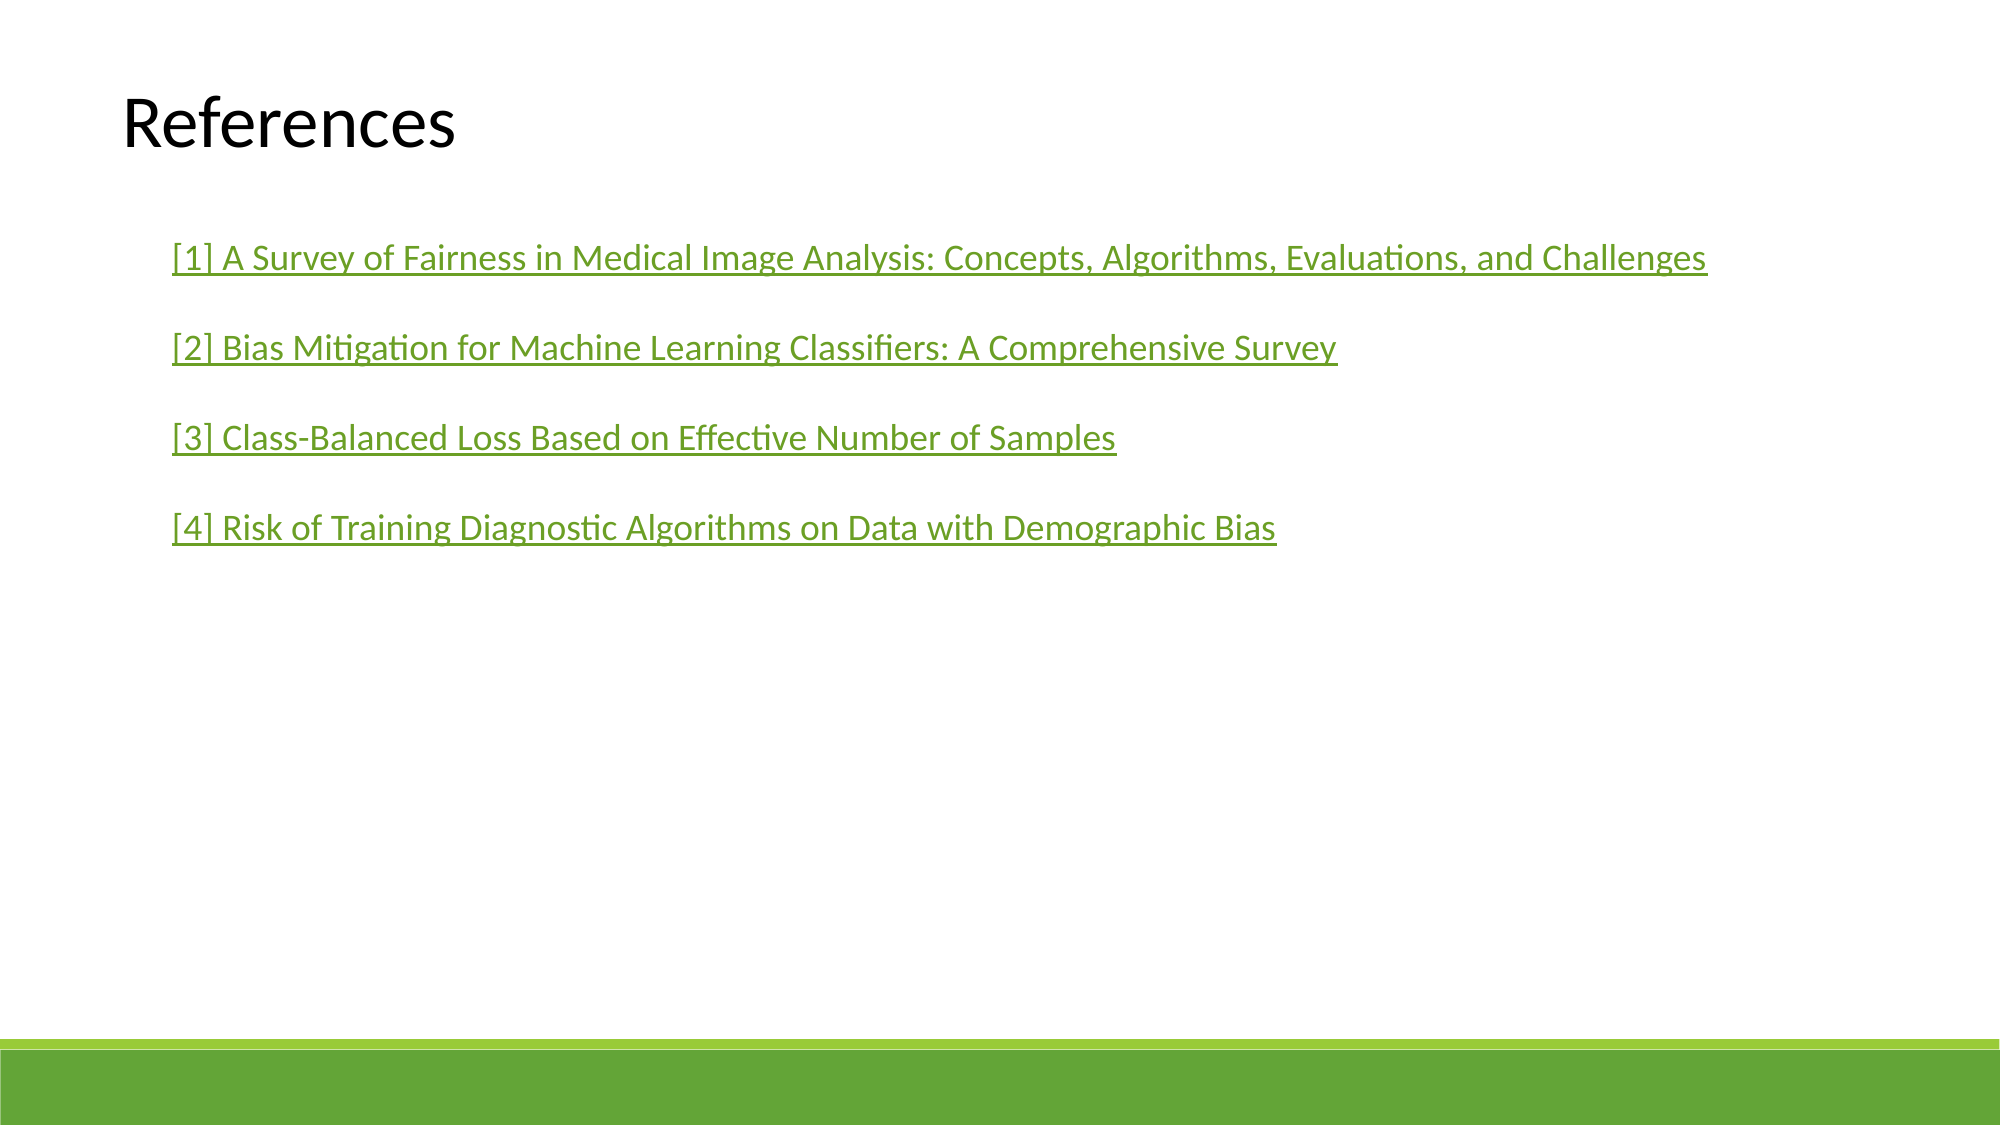

References
[1] A Survey of Fairness in Medical Image Analysis: Concepts, Algorithms, Evaluations, and Challenges

[2] Bias Mitigation for Machine Learning Classifiers: A Comprehensive Survey

[3] Class-Balanced Loss Based on Effective Number of Samples

[4] Risk of Training Diagnostic Algorithms on Data with Demographic Bias